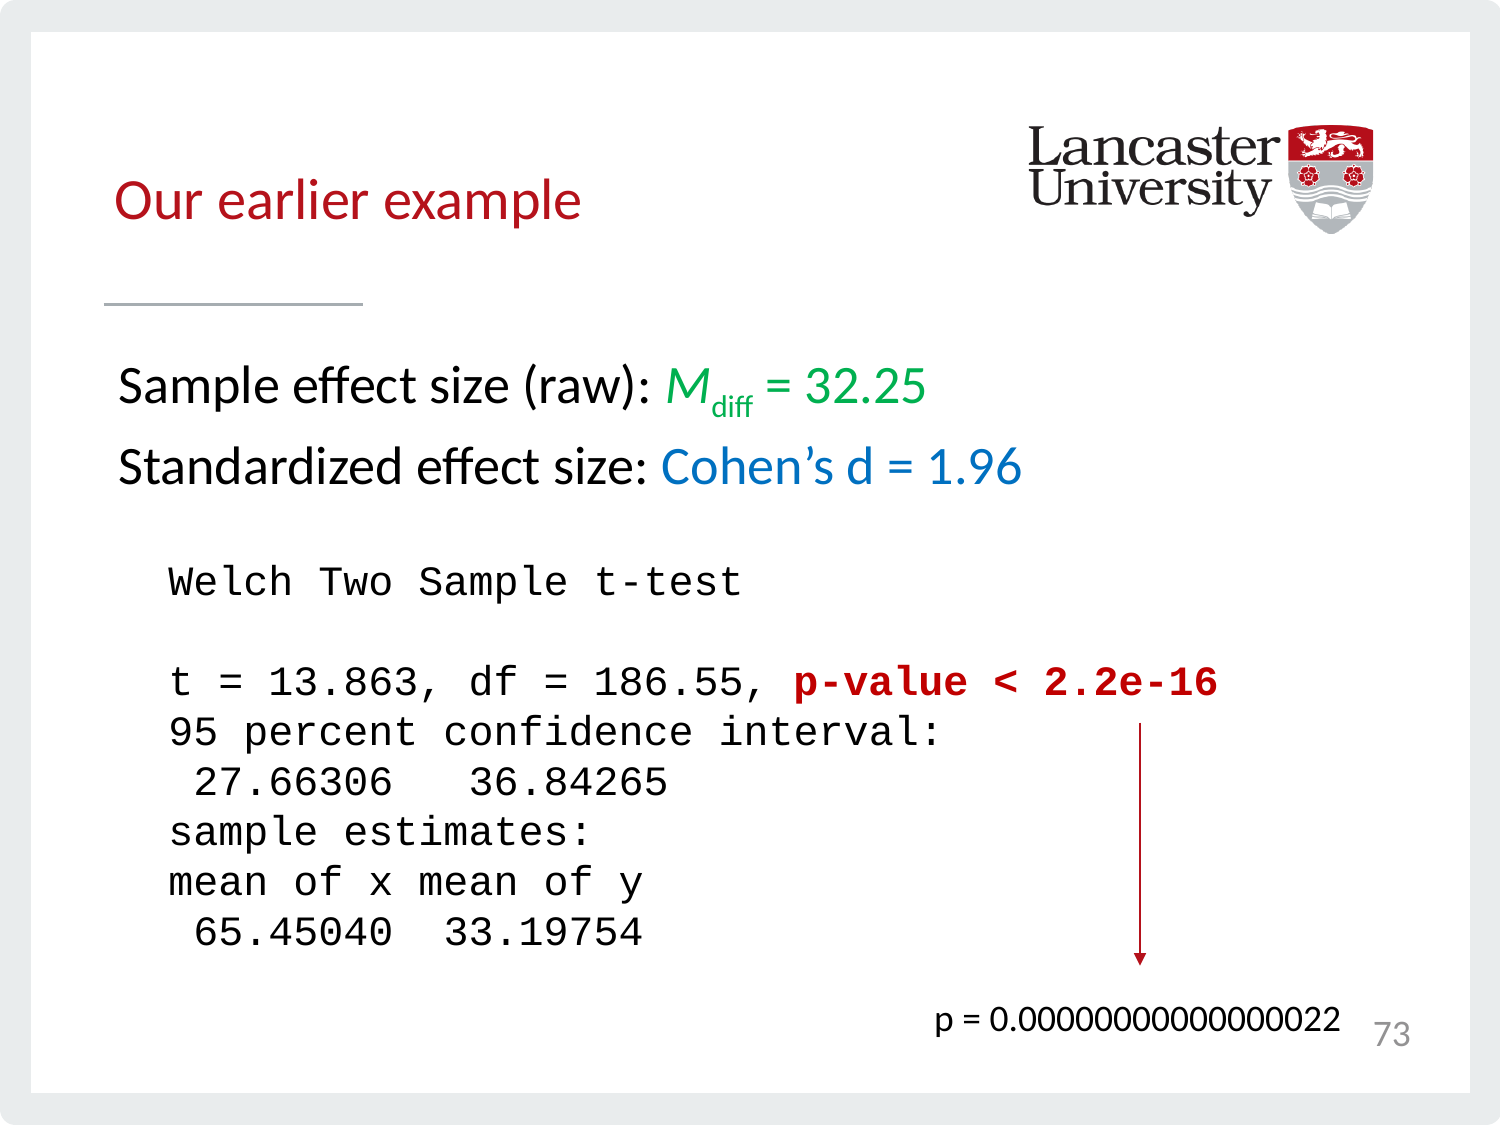

# Our earlier example
Sample effect size (raw): Mdiff = 32.25
Standardized effect size: Cohen’s d = 1.96

Welch Two Sample t-test

t = 13.863, df = 186.55, p-value < 2.2e-16
95 percent confidence interval:
 27.66306   36.84265
sample estimates:
mean of x mean of y
 65.45040  33.19754
p = 0.00000000000000022
73